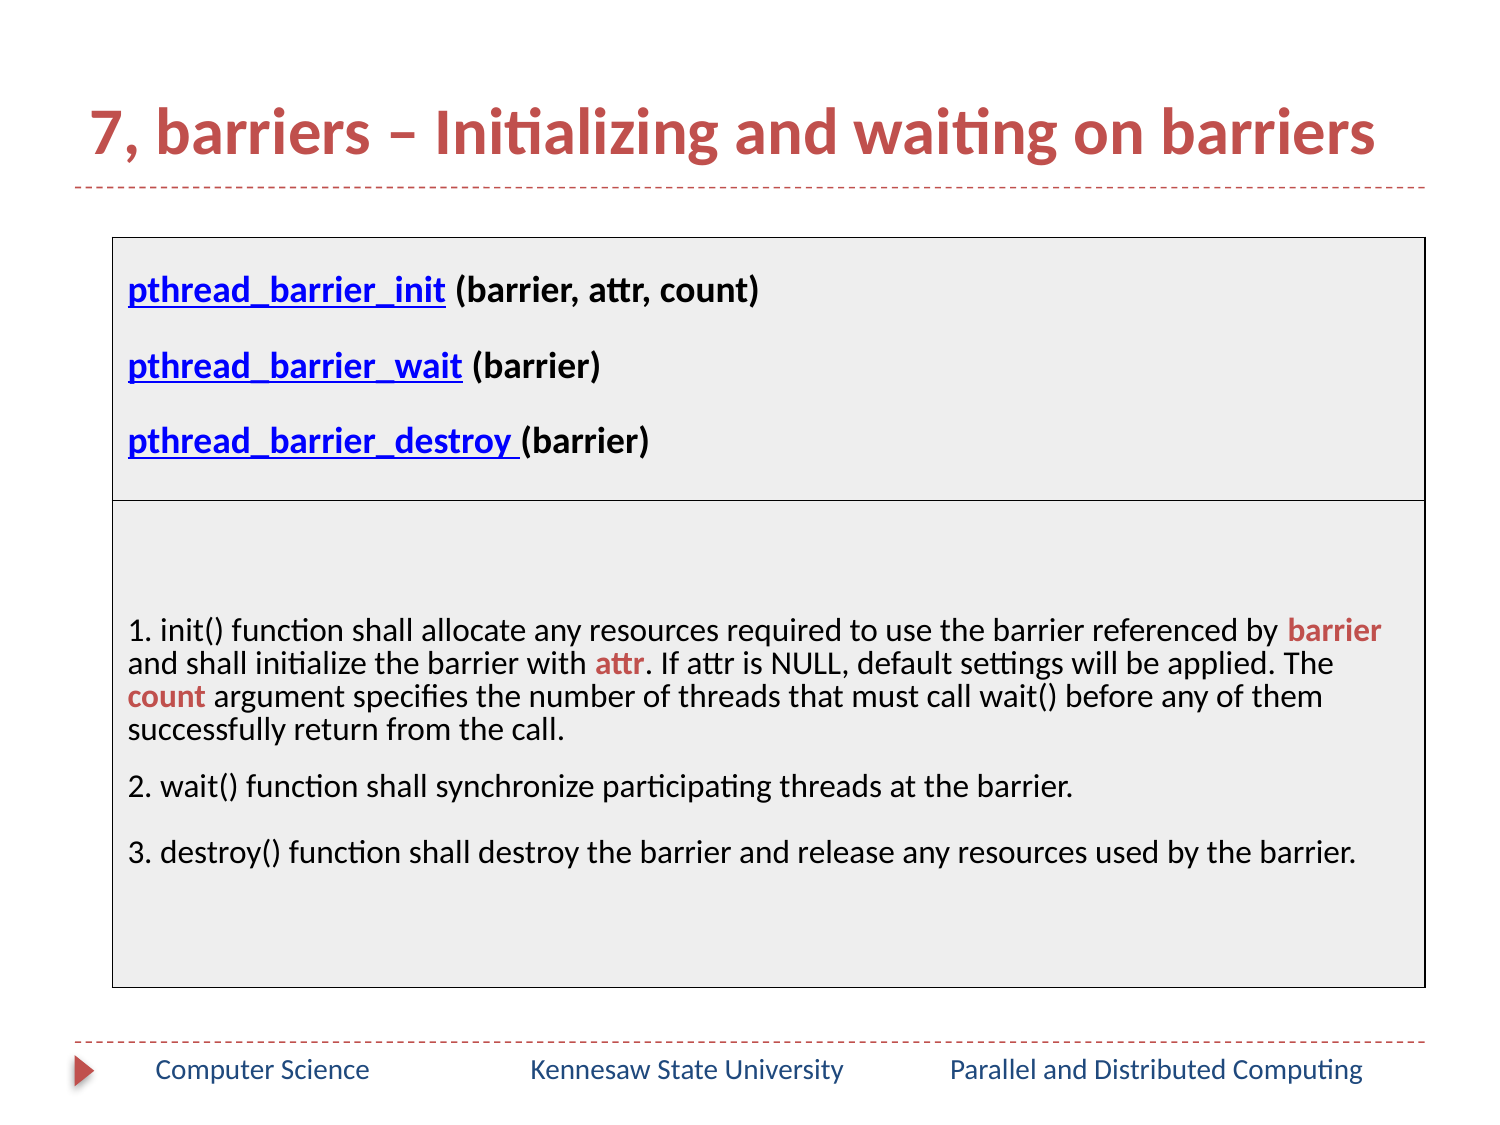

# 7, barriers – Initializing and waiting on barriers
| pthread\_barrier\_init (barrier, attr, count) pthread\_barrier\_wait (barrier) pthread\_barrier\_destroy (barrier) |
| --- |
| 1. init() function shall allocate any resources required to use the barrier referenced by barrier and shall initialize the barrier with attr. If attr is NULL, default settings will be applied. The count argument specifies the number of threads that must call wait() before any of them successfully return from the call. 2. wait() function shall synchronize participating threads at the barrier. 3. destroy() function shall destroy the barrier and release any resources used by the barrier. |
Computer Science
Kennesaw State University
Parallel and Distributed Computing